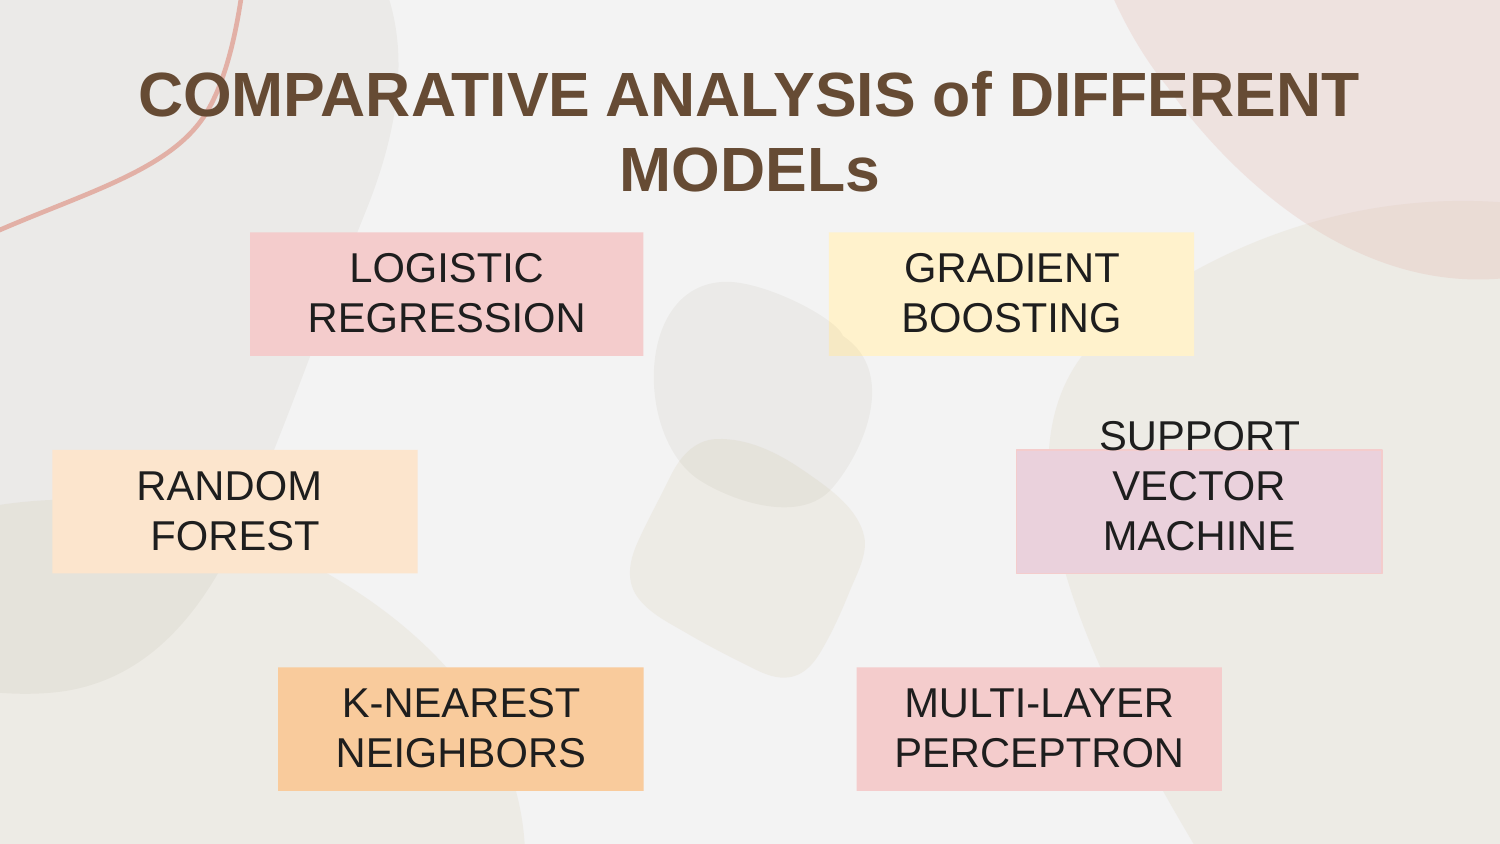

COMPARATIVE ANALYSIS of DIFFERENT MODELs
LOGISTIC REGRESSION
# GRADIENT BOOSTING

RANDOM
FOREST
SUPPORT VECTOR MACHINE

K-NEAREST NEIGHBORS
MULTI-LAYER PERCEPTRON